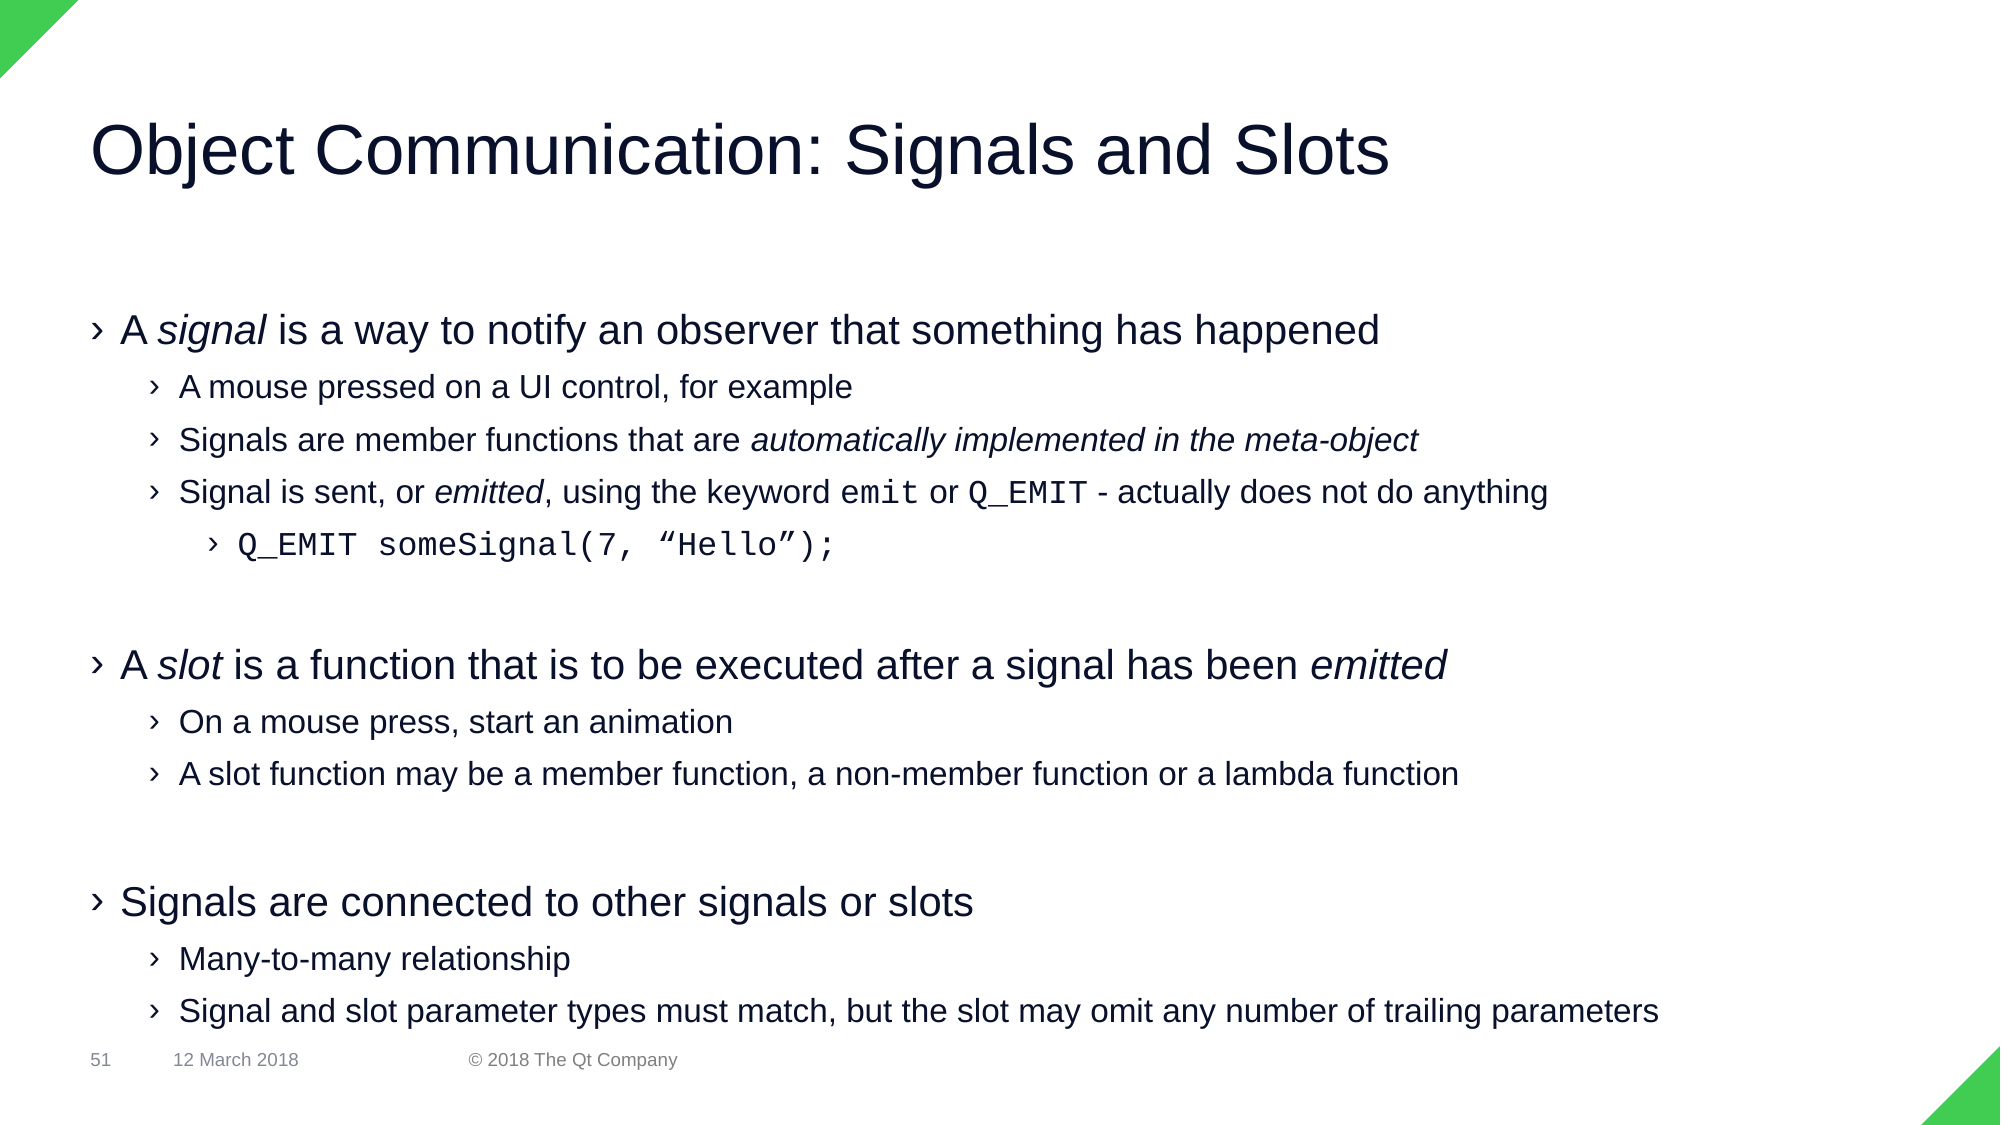

# Object Communication: Signals and Slots
A signal is a way to notify an observer that something has happened
A mouse pressed on a UI control, for example
Signals are member functions that are automatically implemented in the meta-object
Signal is sent, or emitted, using the keyword emit or Q_EMIT - actually does not do anything
Q_EMIT someSignal(7, “Hello”);

A slot is a function that is to be executed after a signal has been emitted
On a mouse press, start an animation
A slot function may be a member function, a non-member function or a lambda function

Signals are connected to other signals or slots
Many-to-many relationship
Signal and slot parameter types must match, but the slot may omit any number of trailing parameters
51
12 March 2018
© 2018 The Qt Company